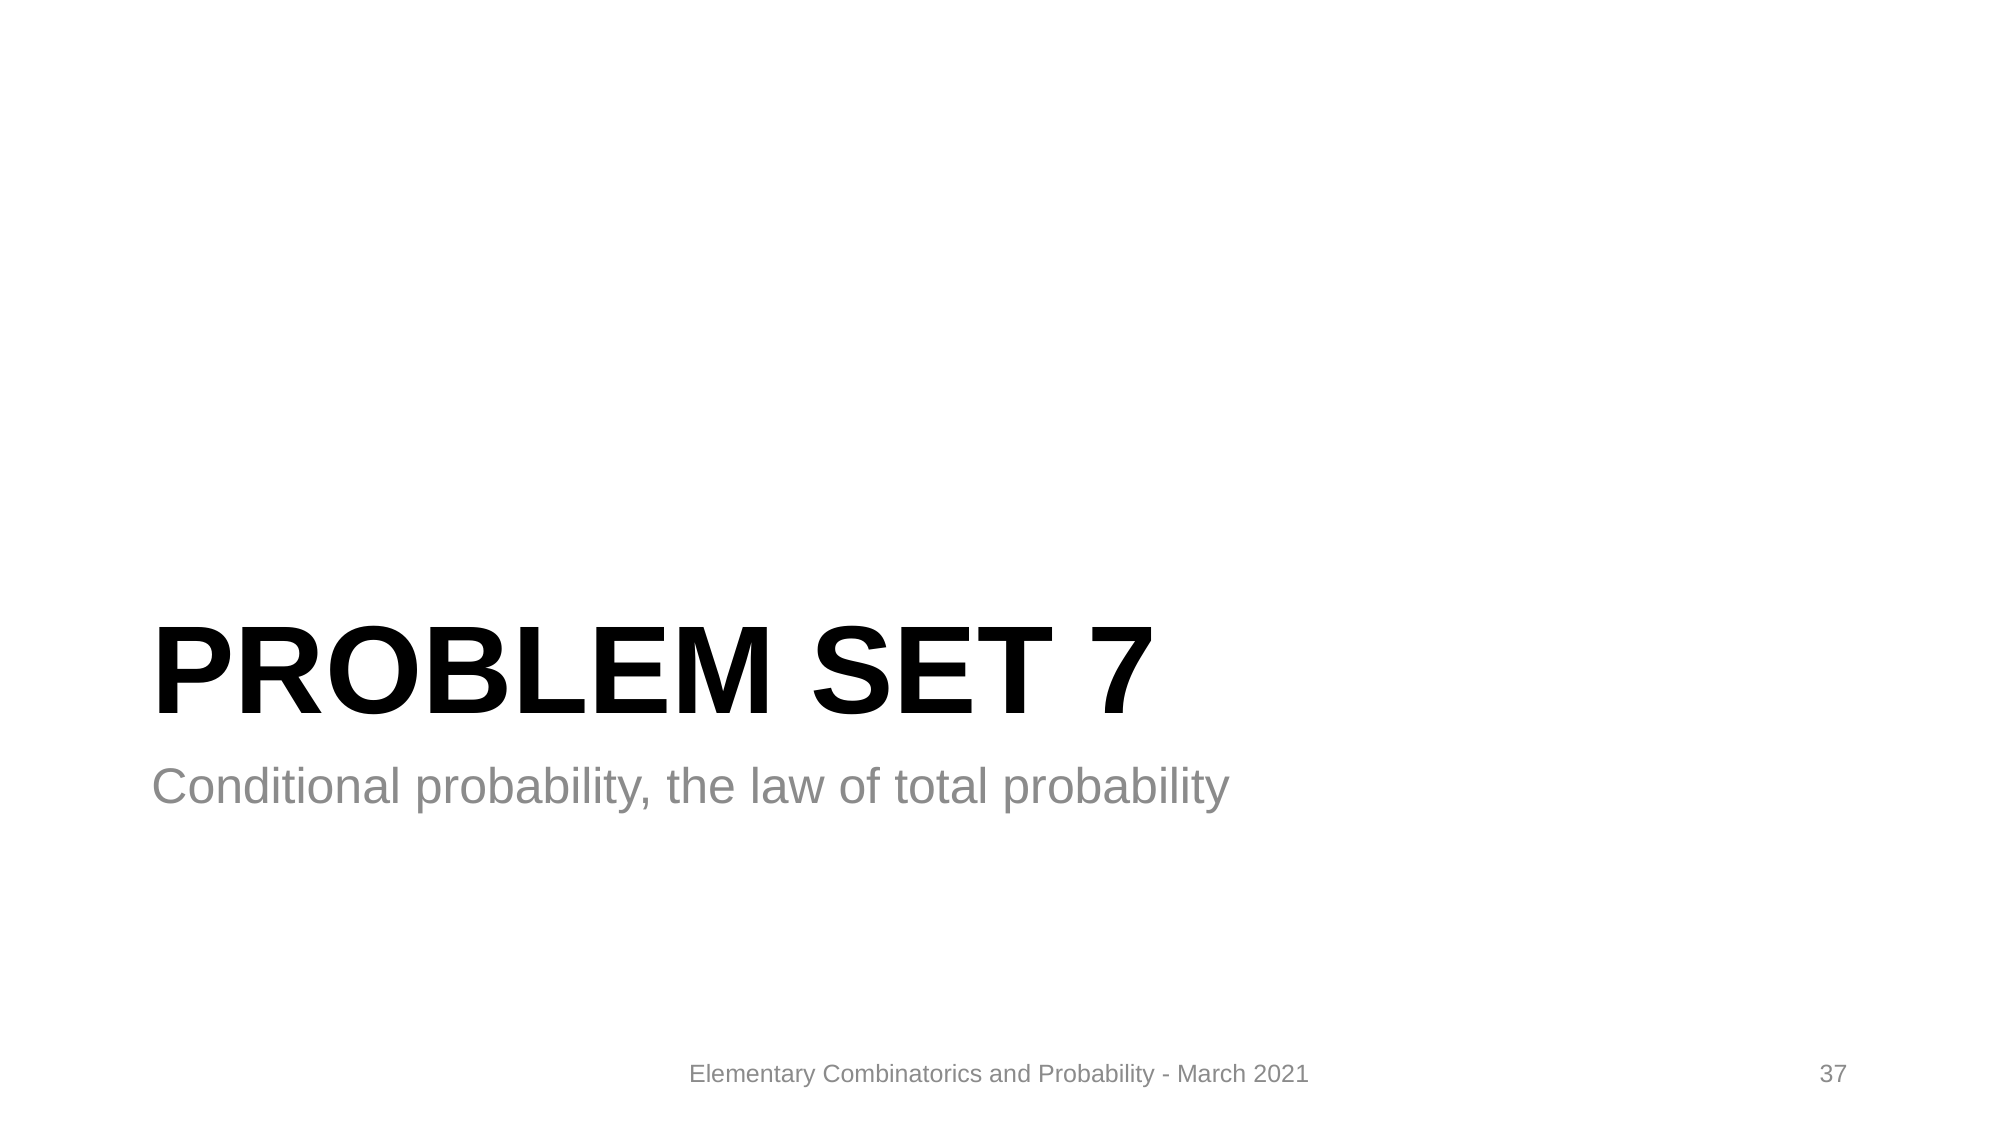

# Problem set 7
Conditional probability, the law of total probability
Elementary Combinatorics and Probability - March 2021
37